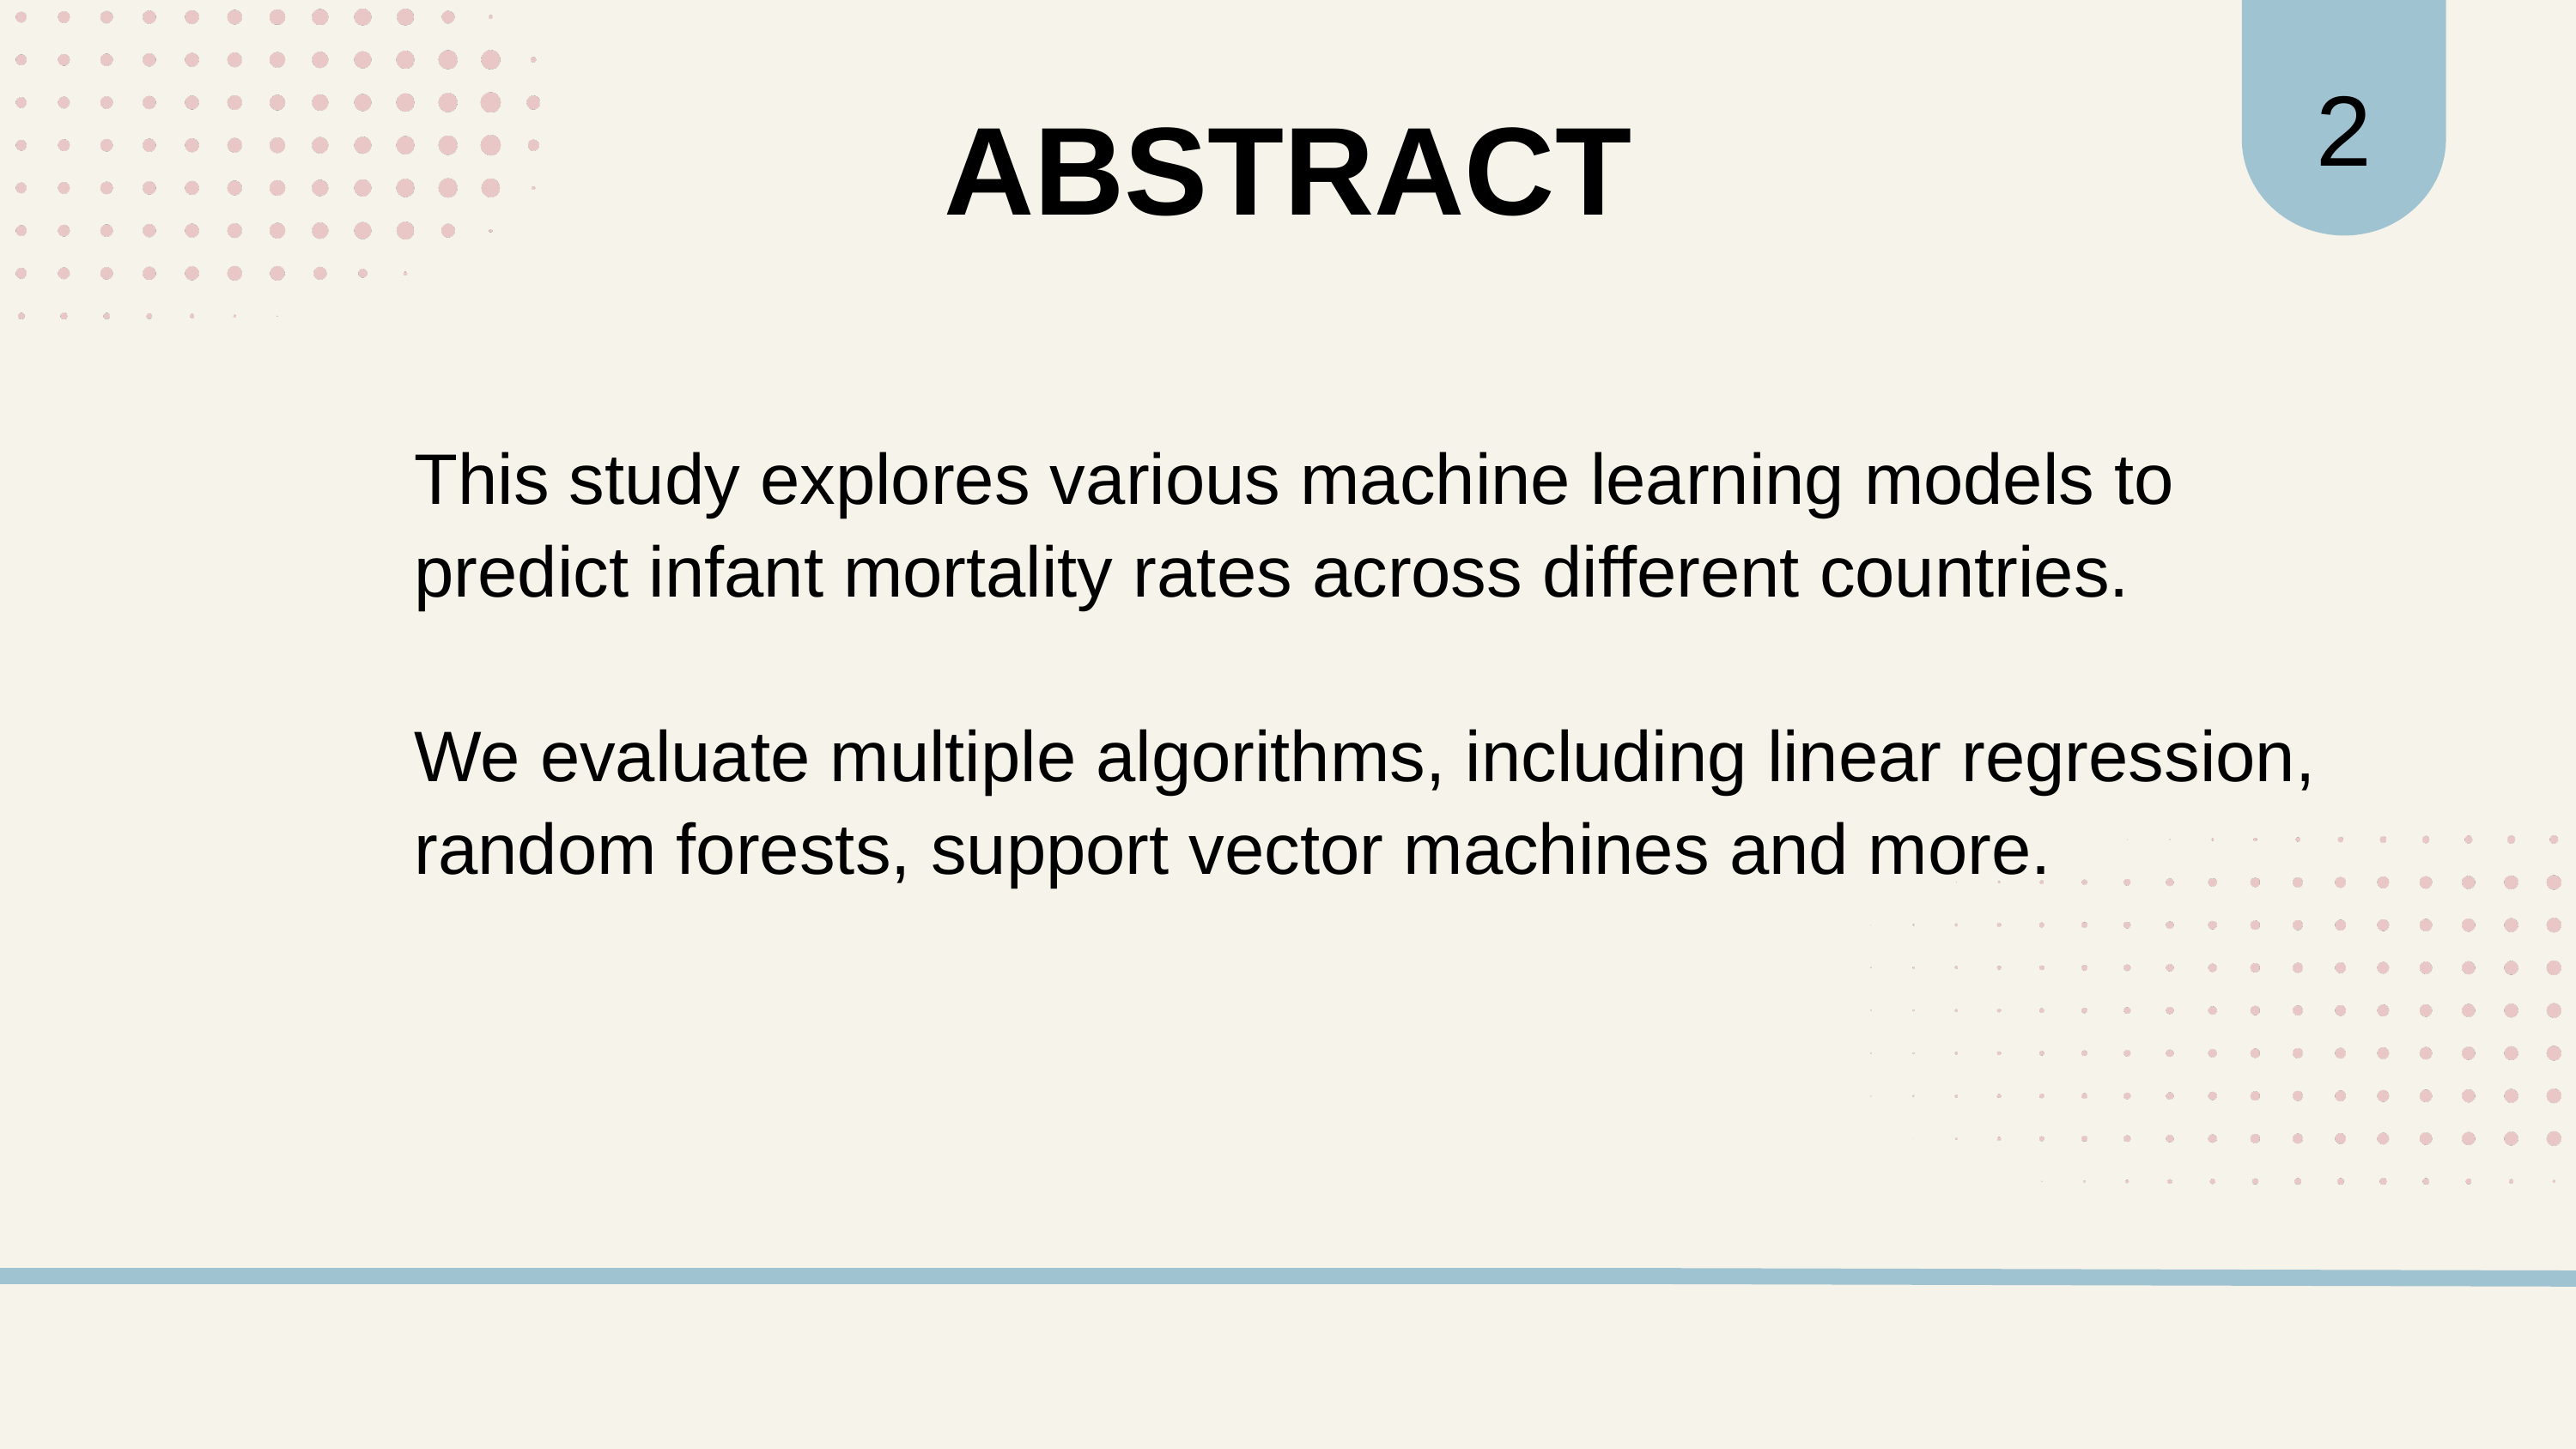

2

ABSTRACT
This study explores various machine learning models to predict infant mortality rates across different countries.

We evaluate multiple algorithms, including linear regression, random forests, support vector machines and more.